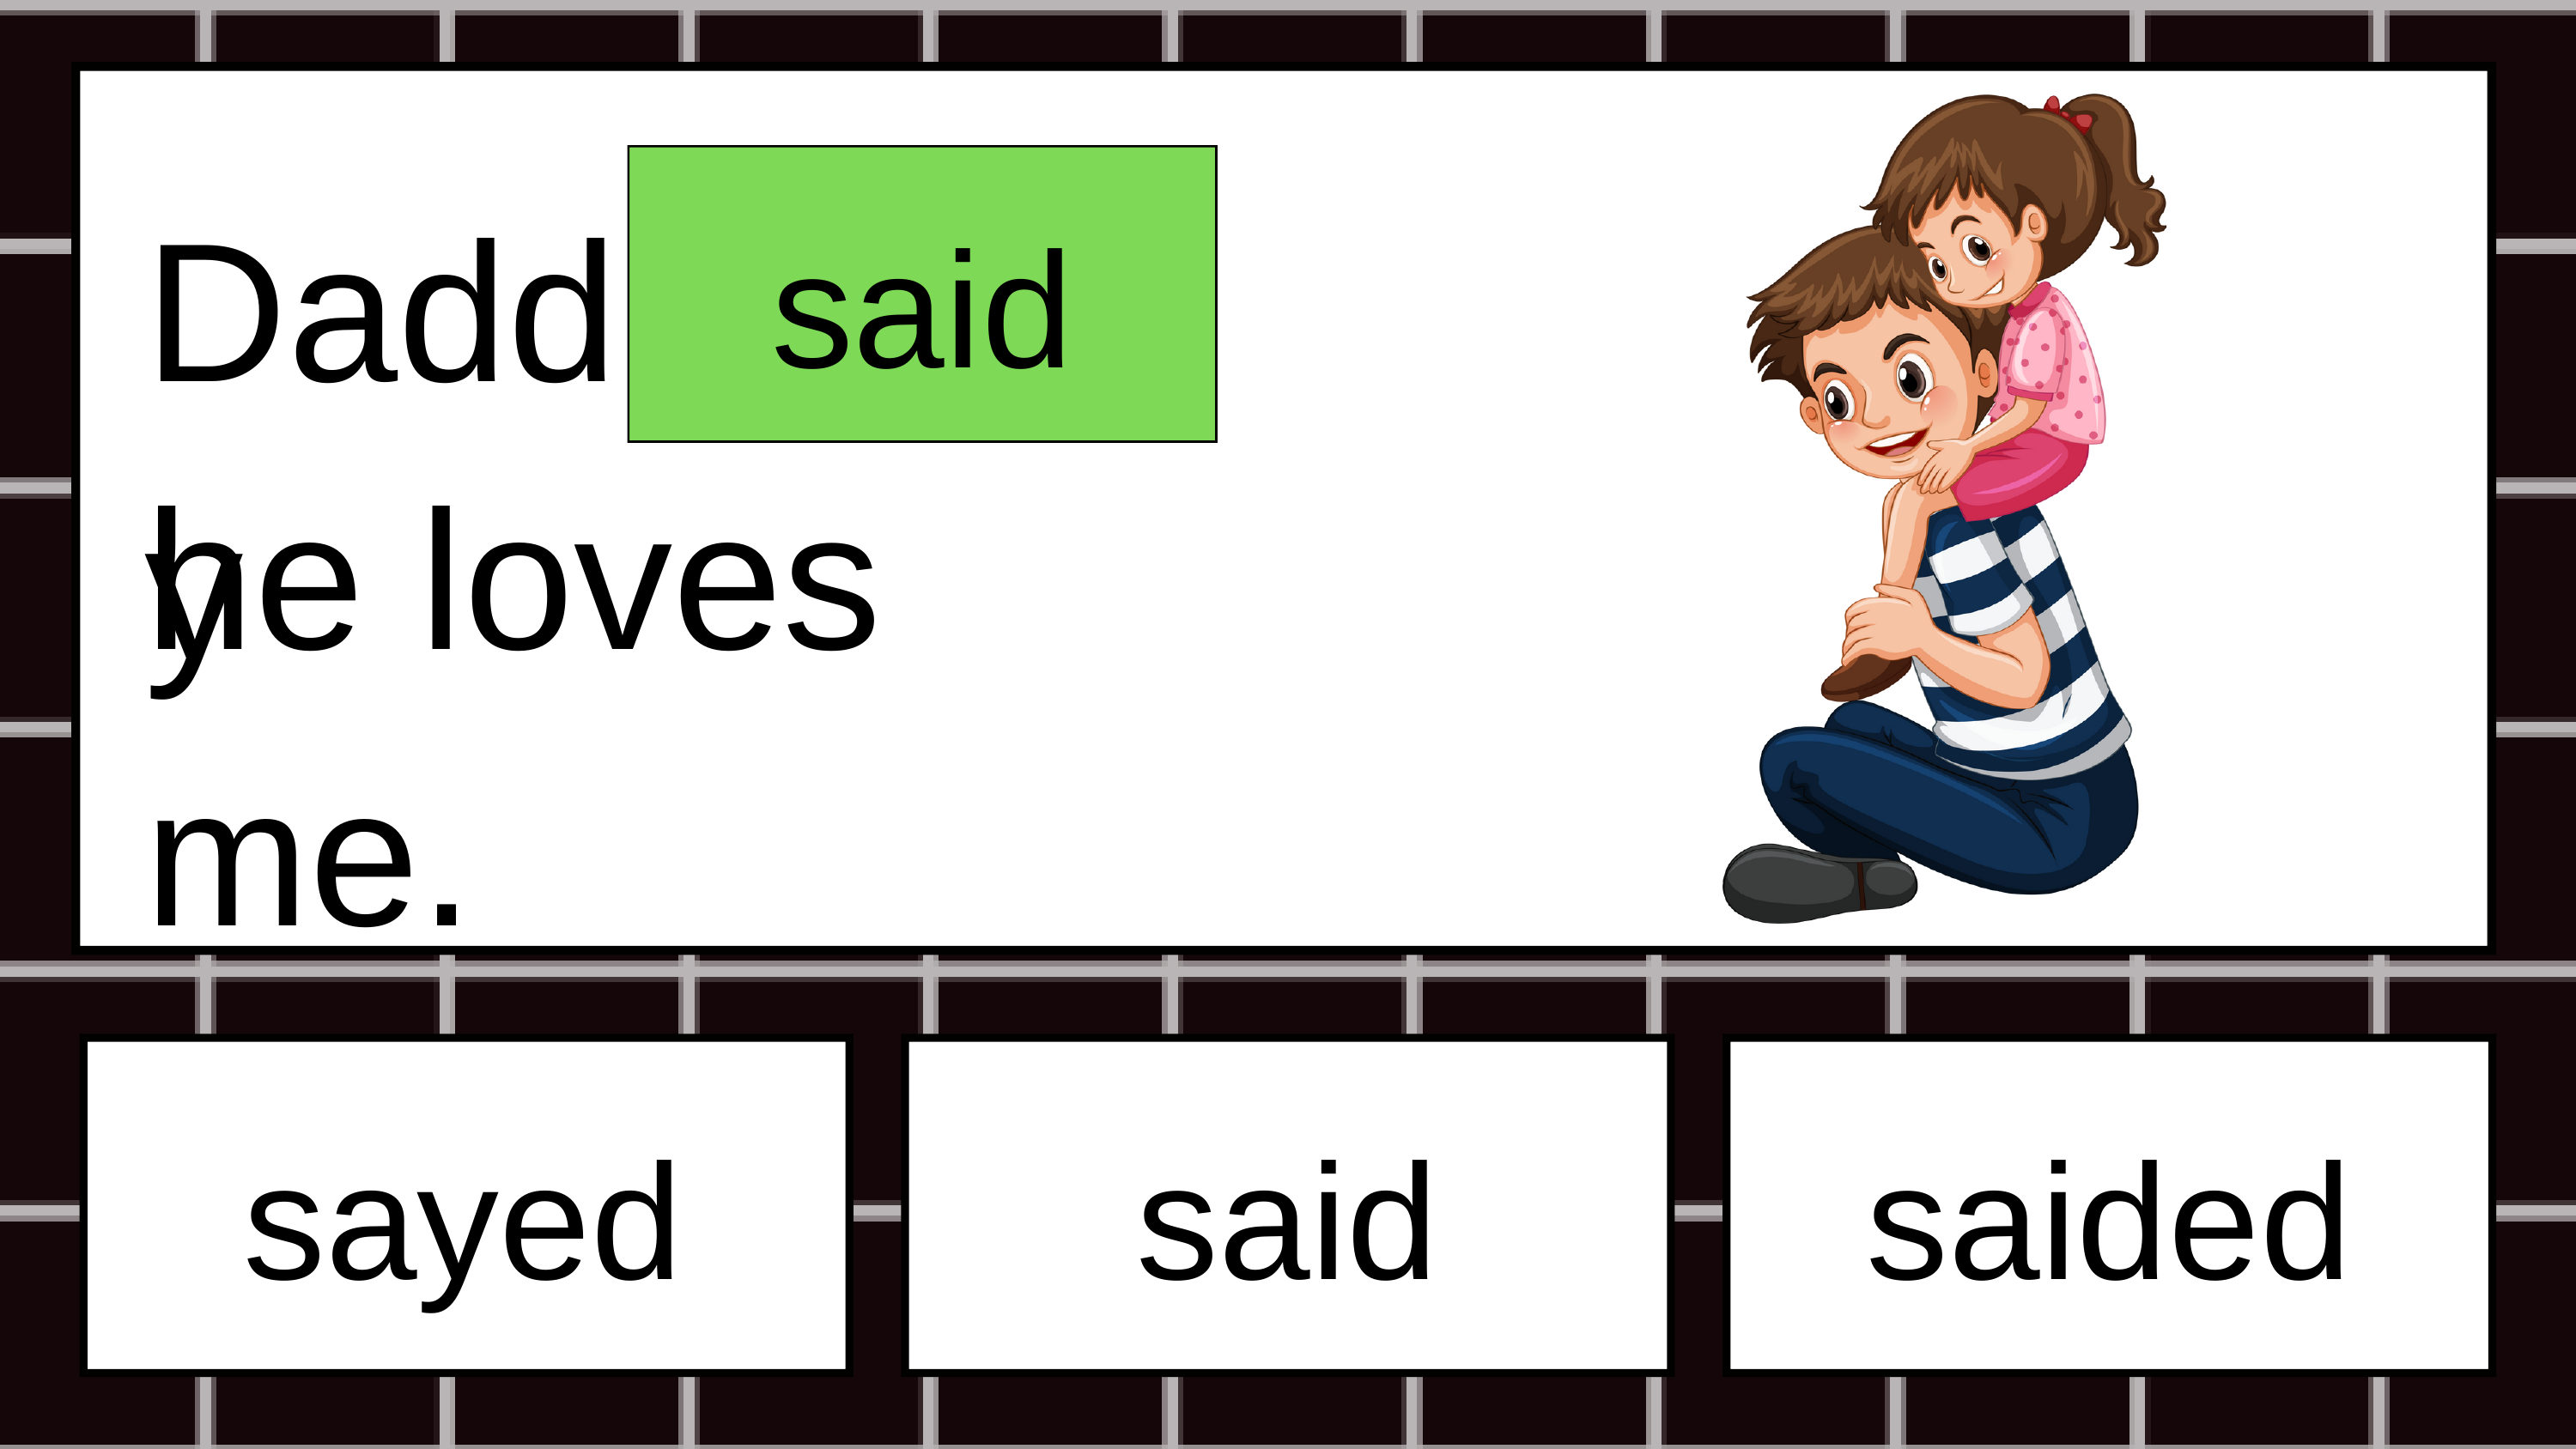

Daddy

said
he loves me.

sayed
said
saided